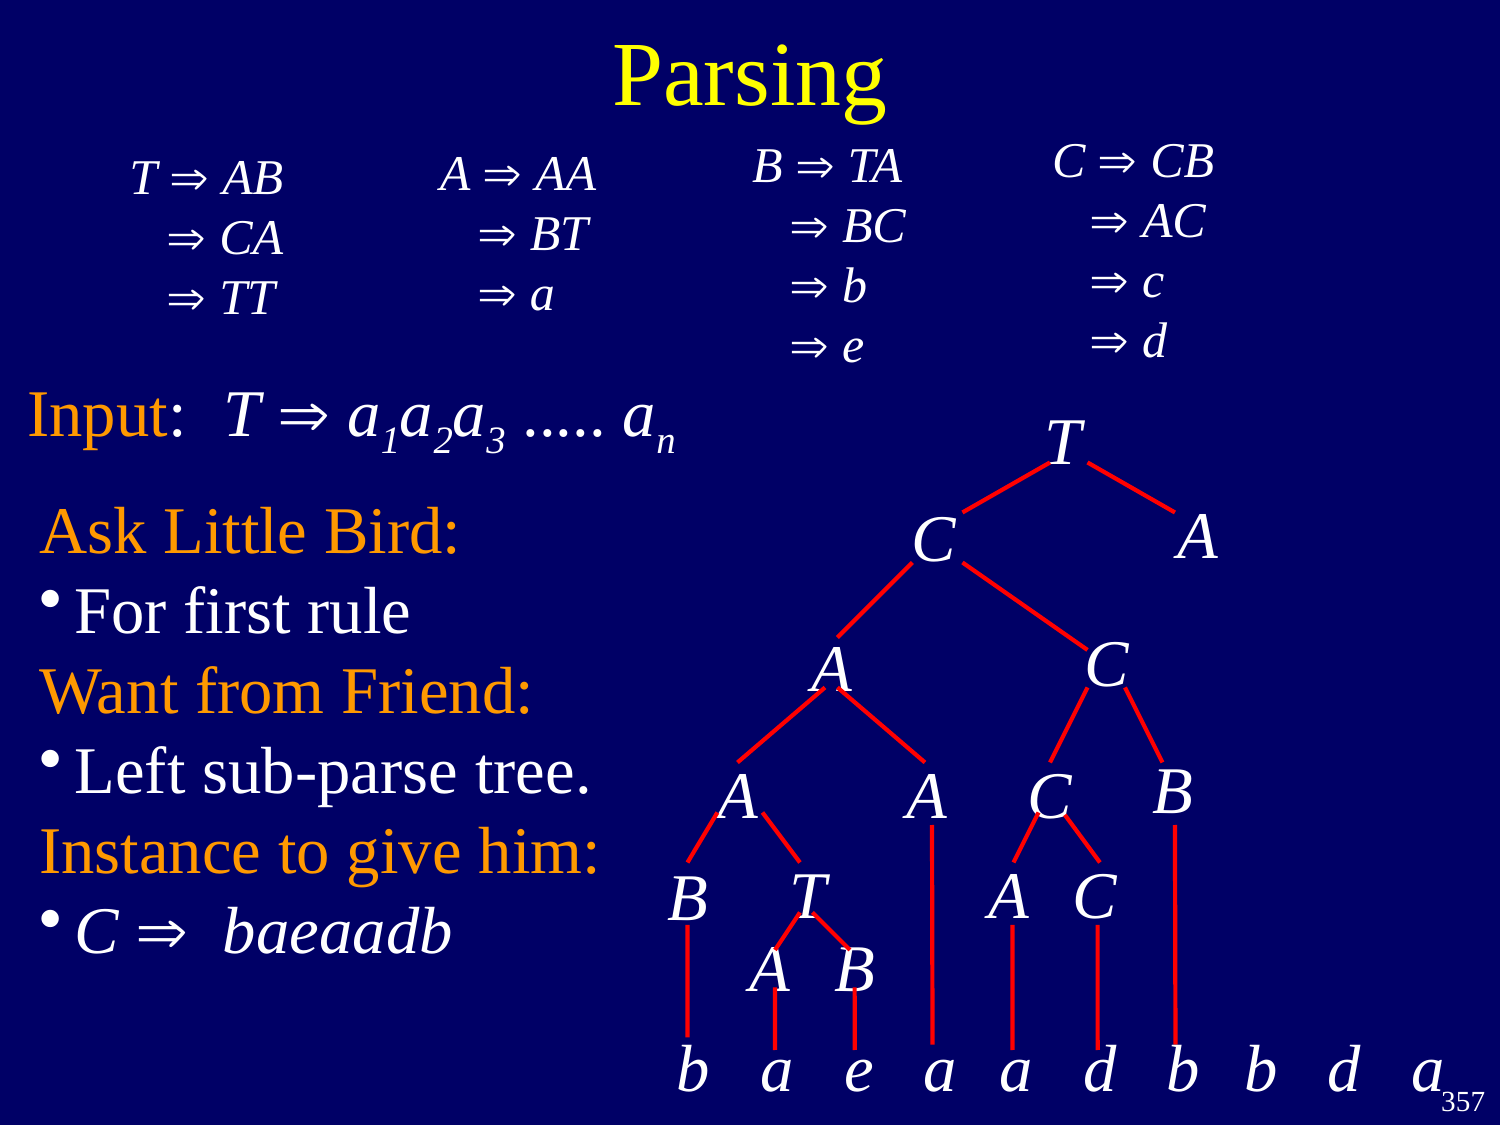

Parsing
C ⇒ CB
   ⇒ AC
   ⇒ c
   ⇒ d
B ⇒ TA
   ⇒ BC
   ⇒ b
   ⇒ e
A ⇒ AA
   ⇒ BT
   ⇒ a
T ⇒ AB
   ⇒ CA
   ⇒ TT
Input:
T ⇒ a1a2a3 ..... an
T

A
b   d   a
Ask Little Bird:
For first rule
Want from Friend:
Left sub-parse tree.
Instance to give him:
C ⇒  baeaadb
C

C
A

B
A
A
C

T
A
C
B

A
B

a   d   b
b   a   e   a